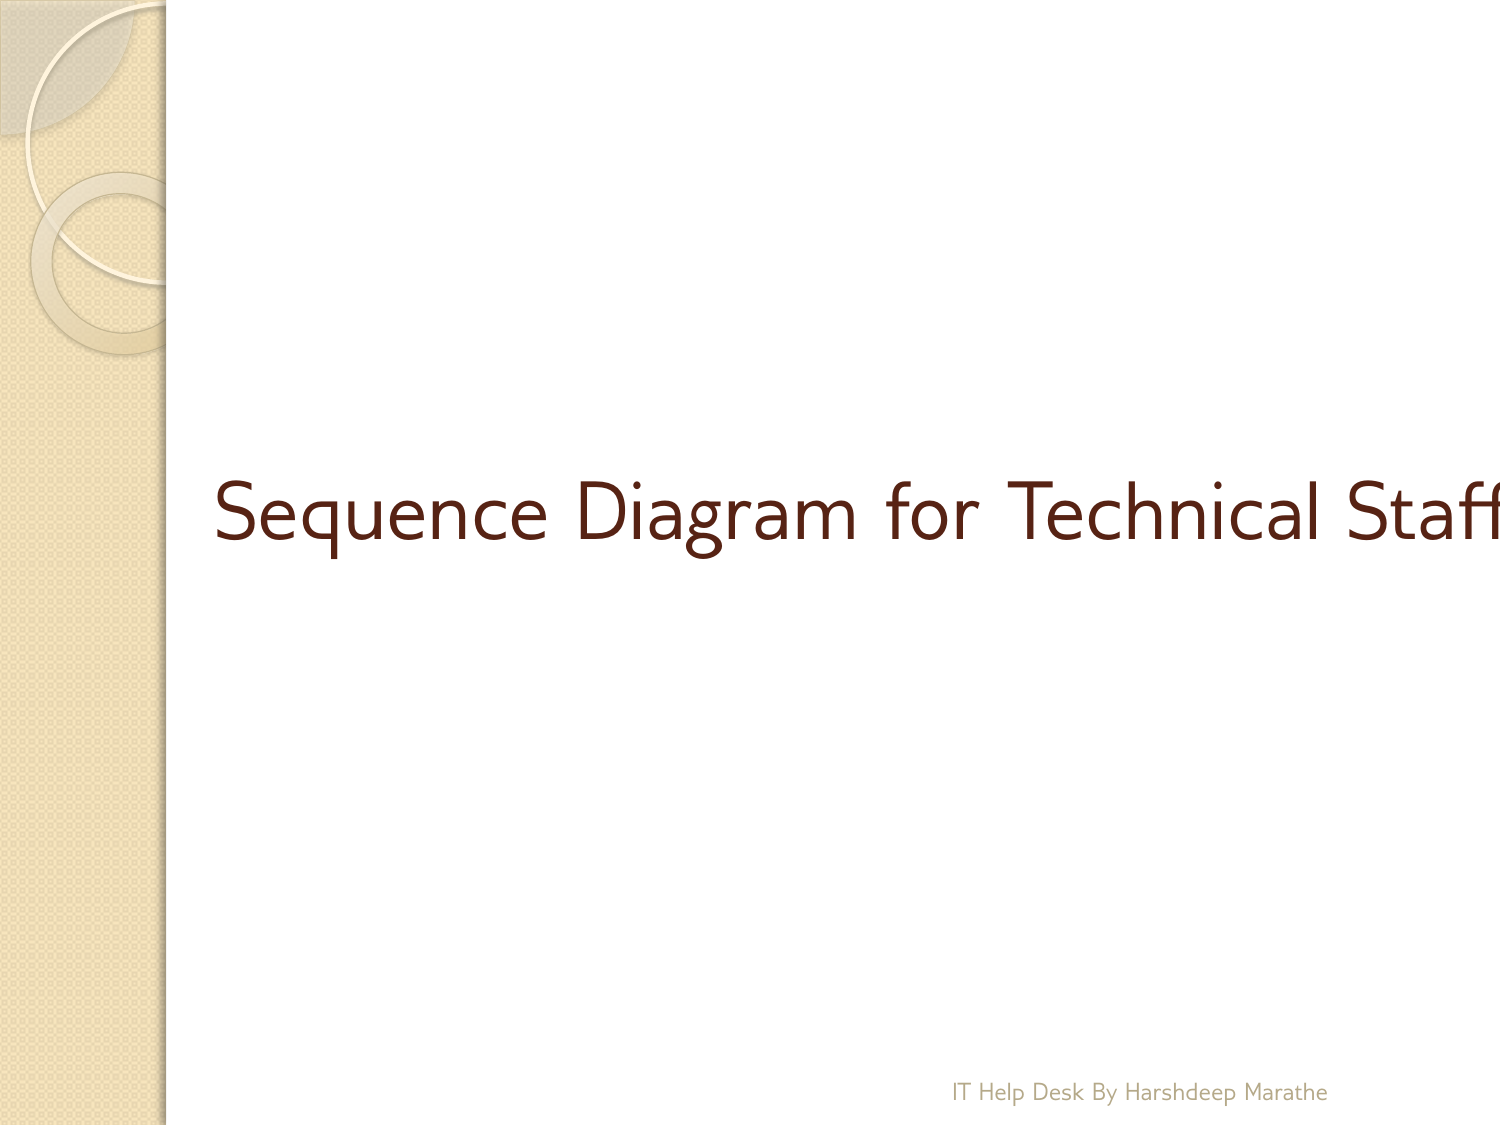

# Sequence Diagram for Technical Staff
IT Help Desk By Harshdeep Marathe